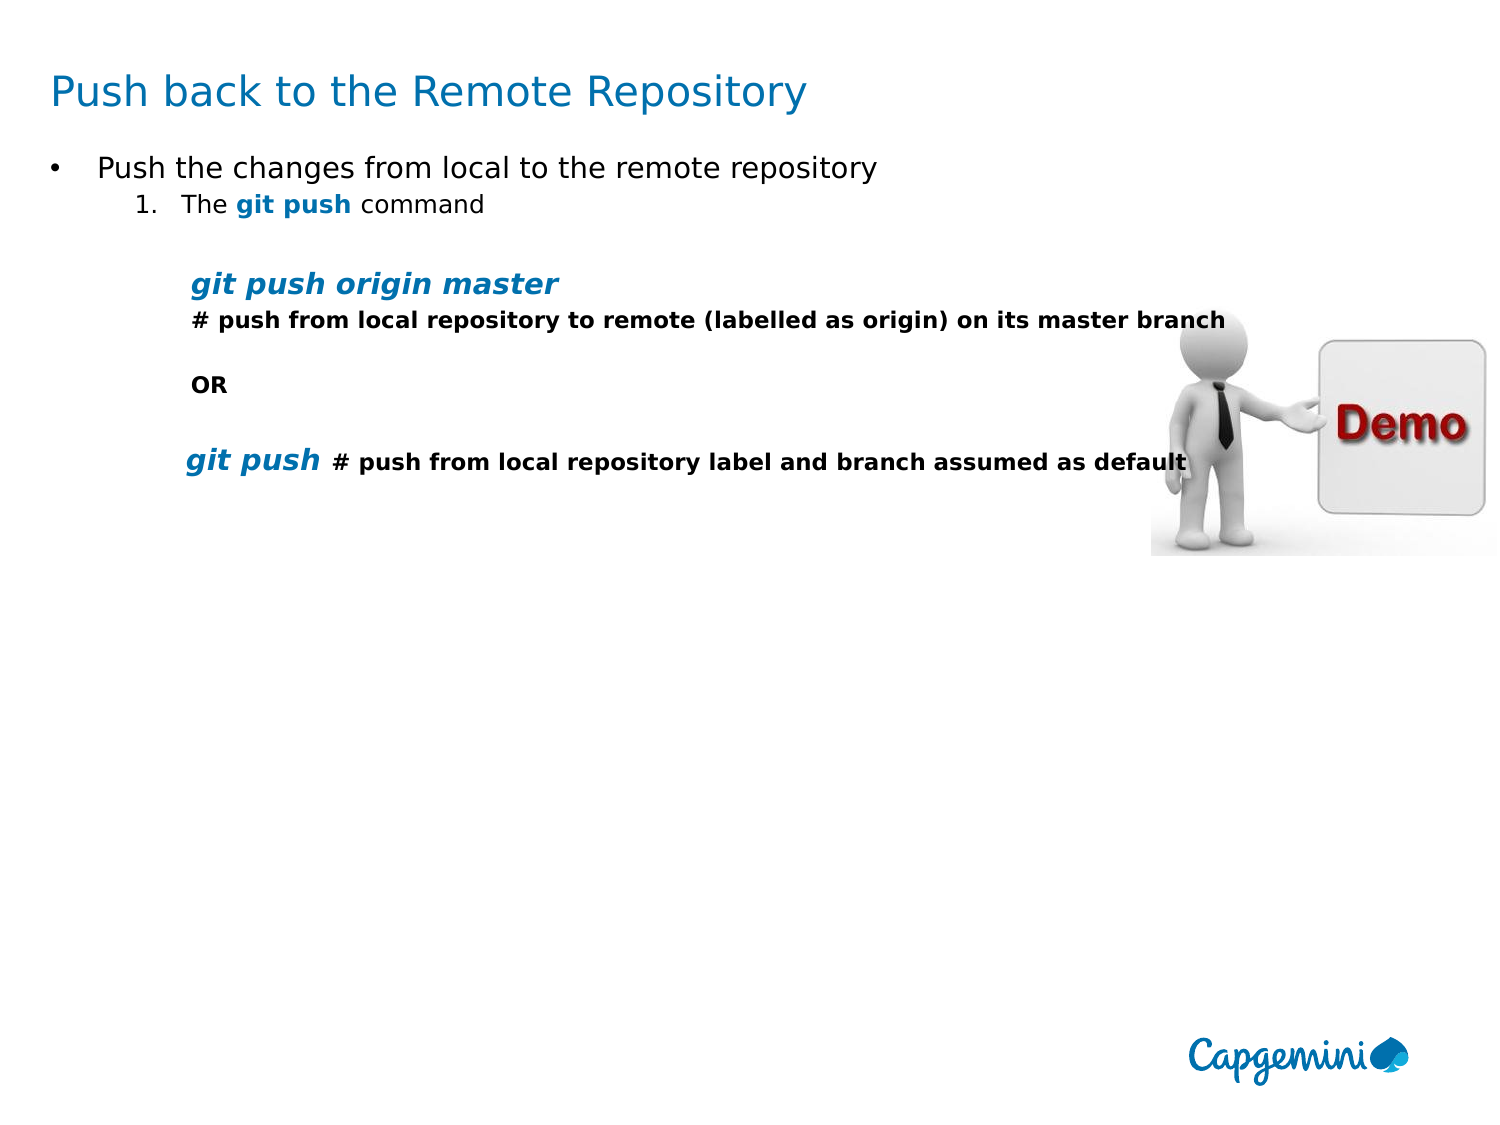

# Push back to the Remote Repository
Push the changes from local to the remote repository
The git push command

git push origin master
# push from local repository to remote (labelled as origin) on its master branch

OR

     git push # push from local repository label and branch assumed as default